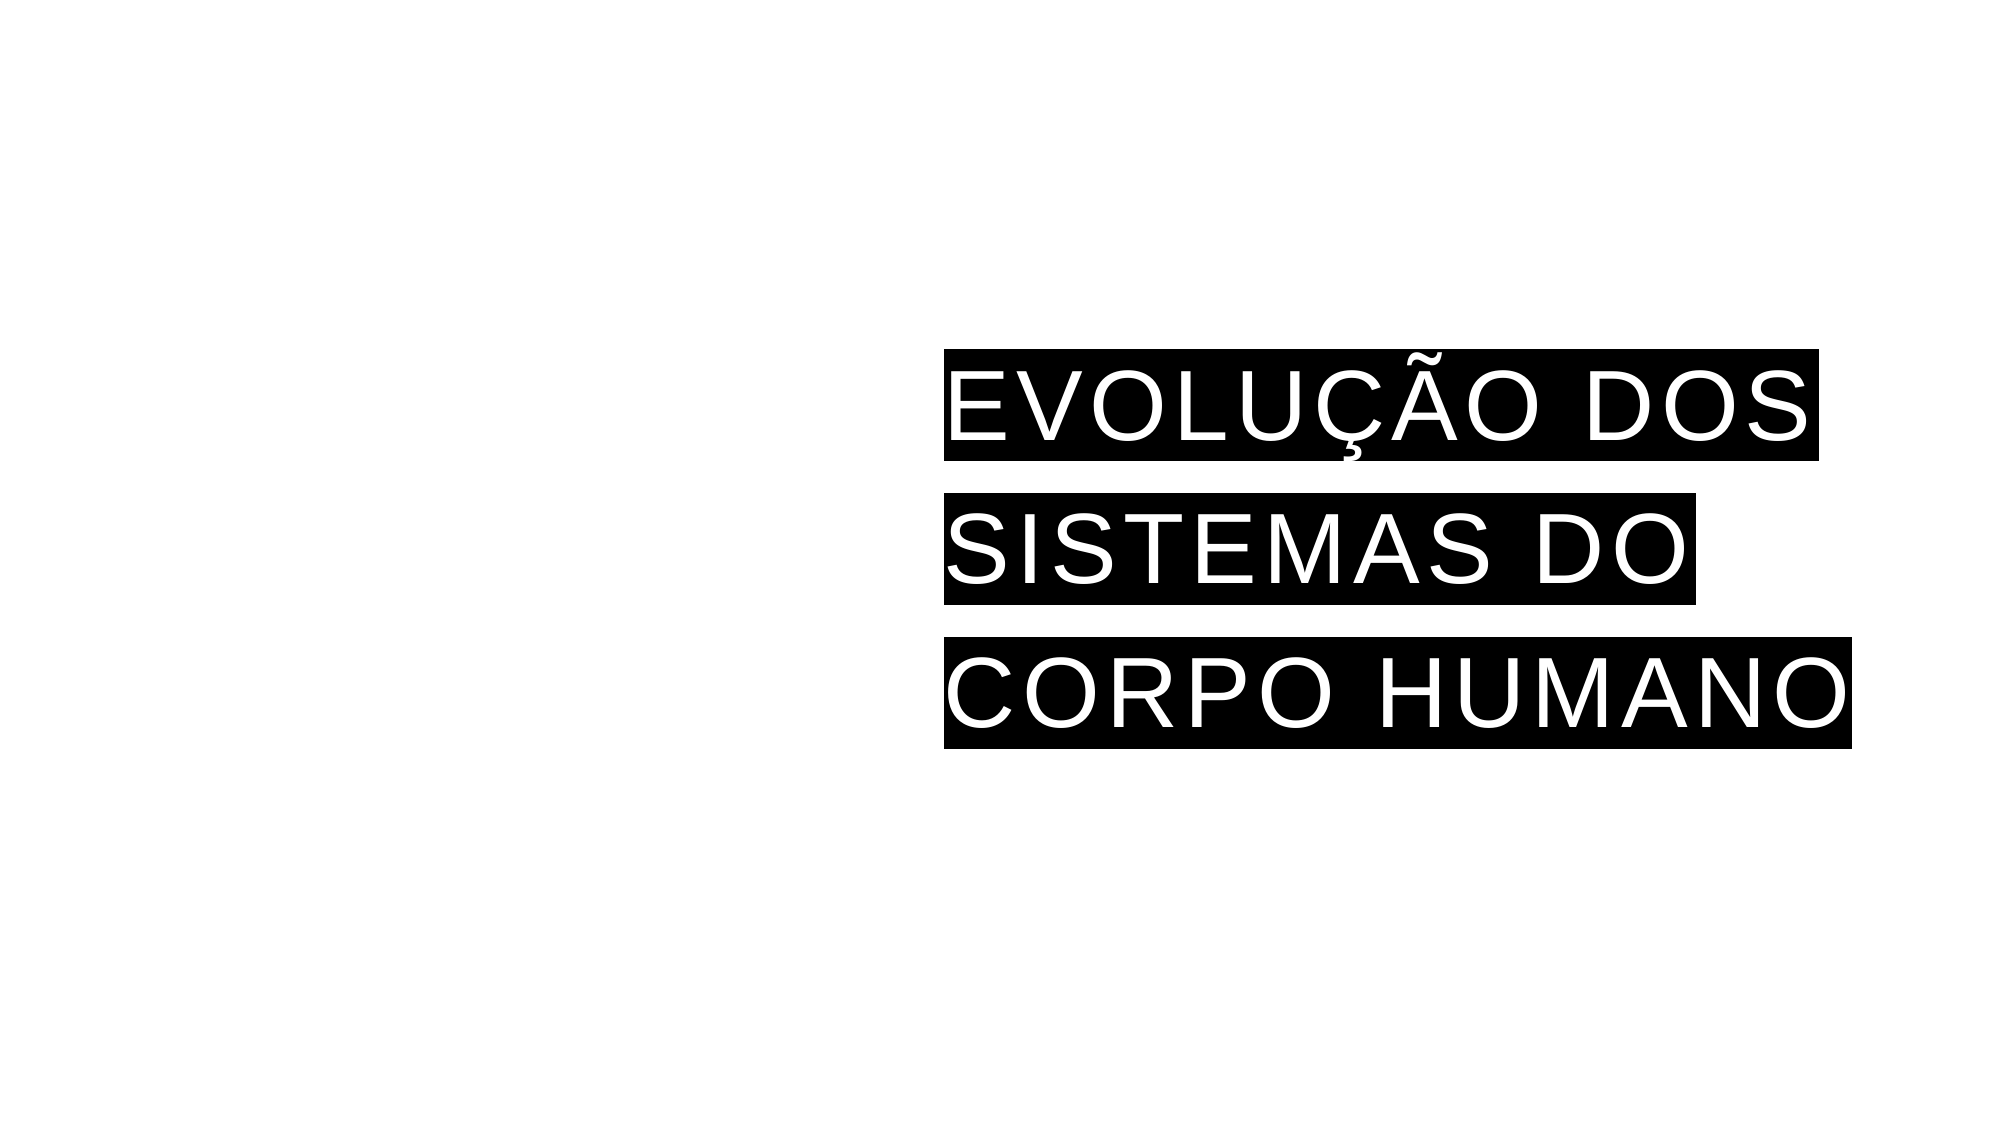

# Evolução dos sistemas do corpo humano